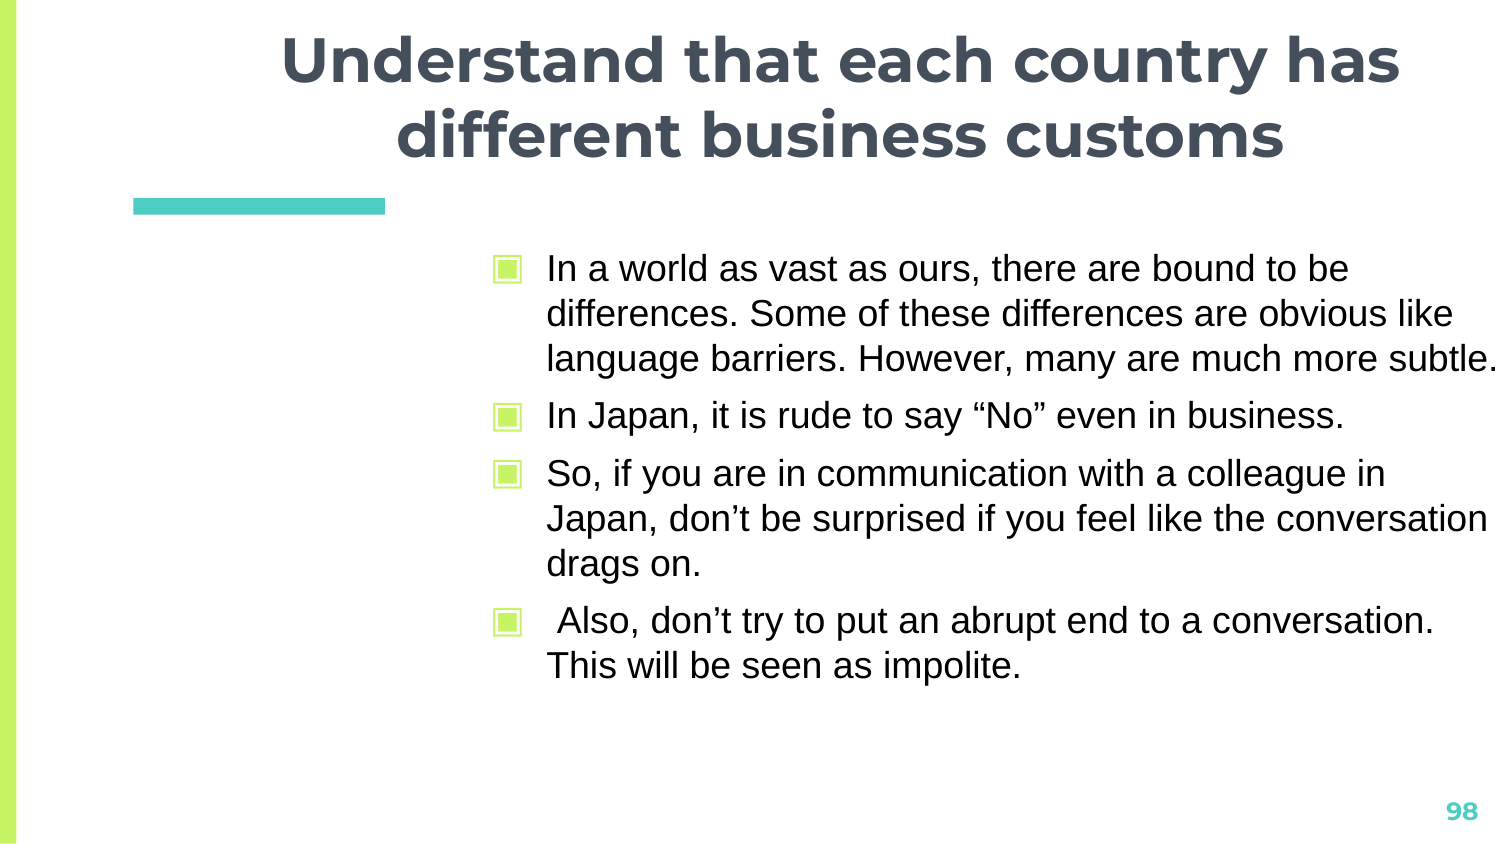

# Understand that each country has different business customs
In a world as vast as ours, there are bound to be differences. Some of these differences are obvious like language barriers. However, many are much more subtle.
In Japan, it is rude to say “No” even in business.
So, if you are in communication with a colleague in Japan, don’t be surprised if you feel like the conversation drags on.
 Also, don’t try to put an abrupt end to a conversation. This will be seen as impolite.
98